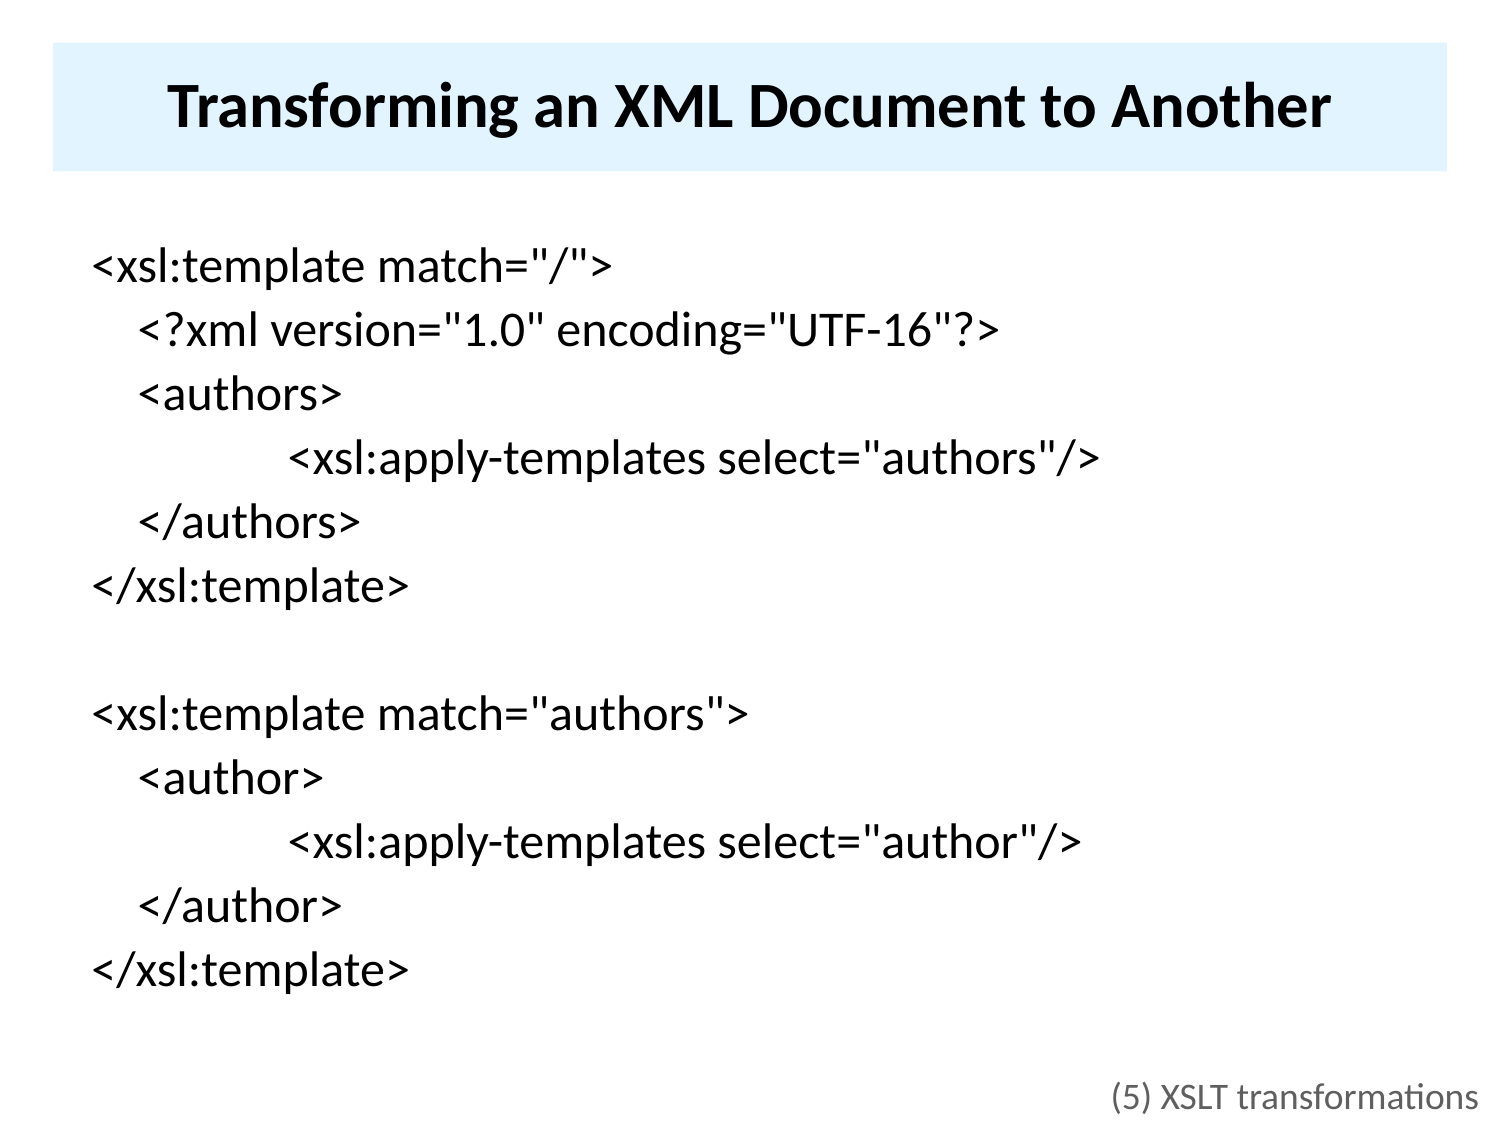

# Transforming an XML Document to Another
<xsl:template match="/">
	<?xml version="1.0" encoding="UTF-16"?>
	<authors>
		<xsl:apply-templates select="authors"/>
	</authors>
</xsl:template>

<xsl:template match="authors">
	<author>
		<xsl:apply-templates select="author"/>
	</author>
</xsl:template>
(5) XSLT transformations